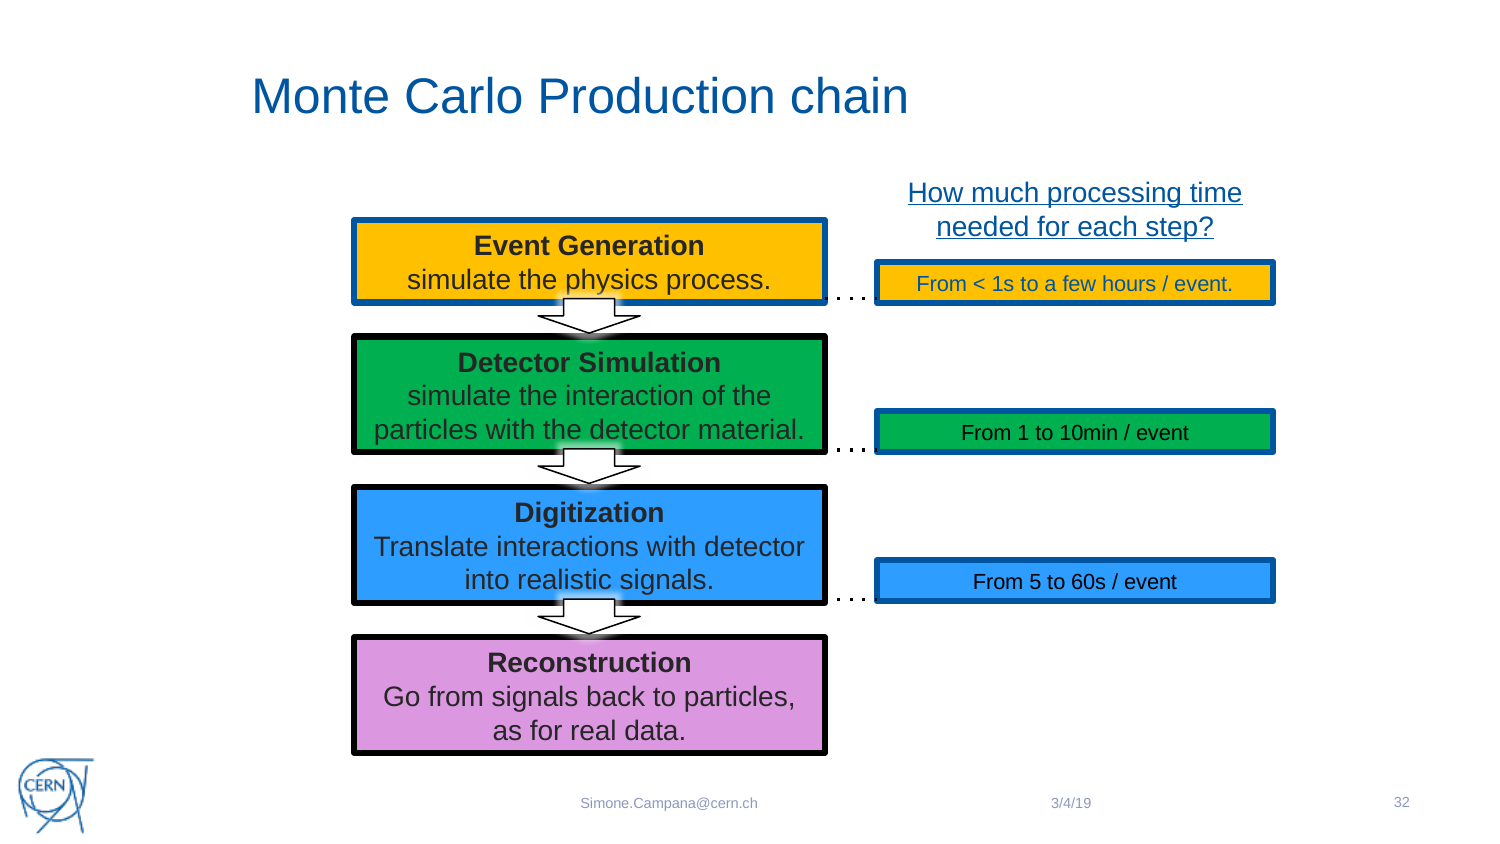

# Monte Carlo Production chain
How much processing time needed for each step?
Event Generation
simulate the physics process.
From < 1s to a few hours / event.

Detector Simulation
simulate the interaction of the particles with the detector material.
From 1 to 10min / event

Digitization
Translate interactions with detector into realistic signals.
From 5 to 60s / event

Reconstruction
Go from signals back to particles, as for real data.
32
3/4/19
Simone.Campana@cern.ch